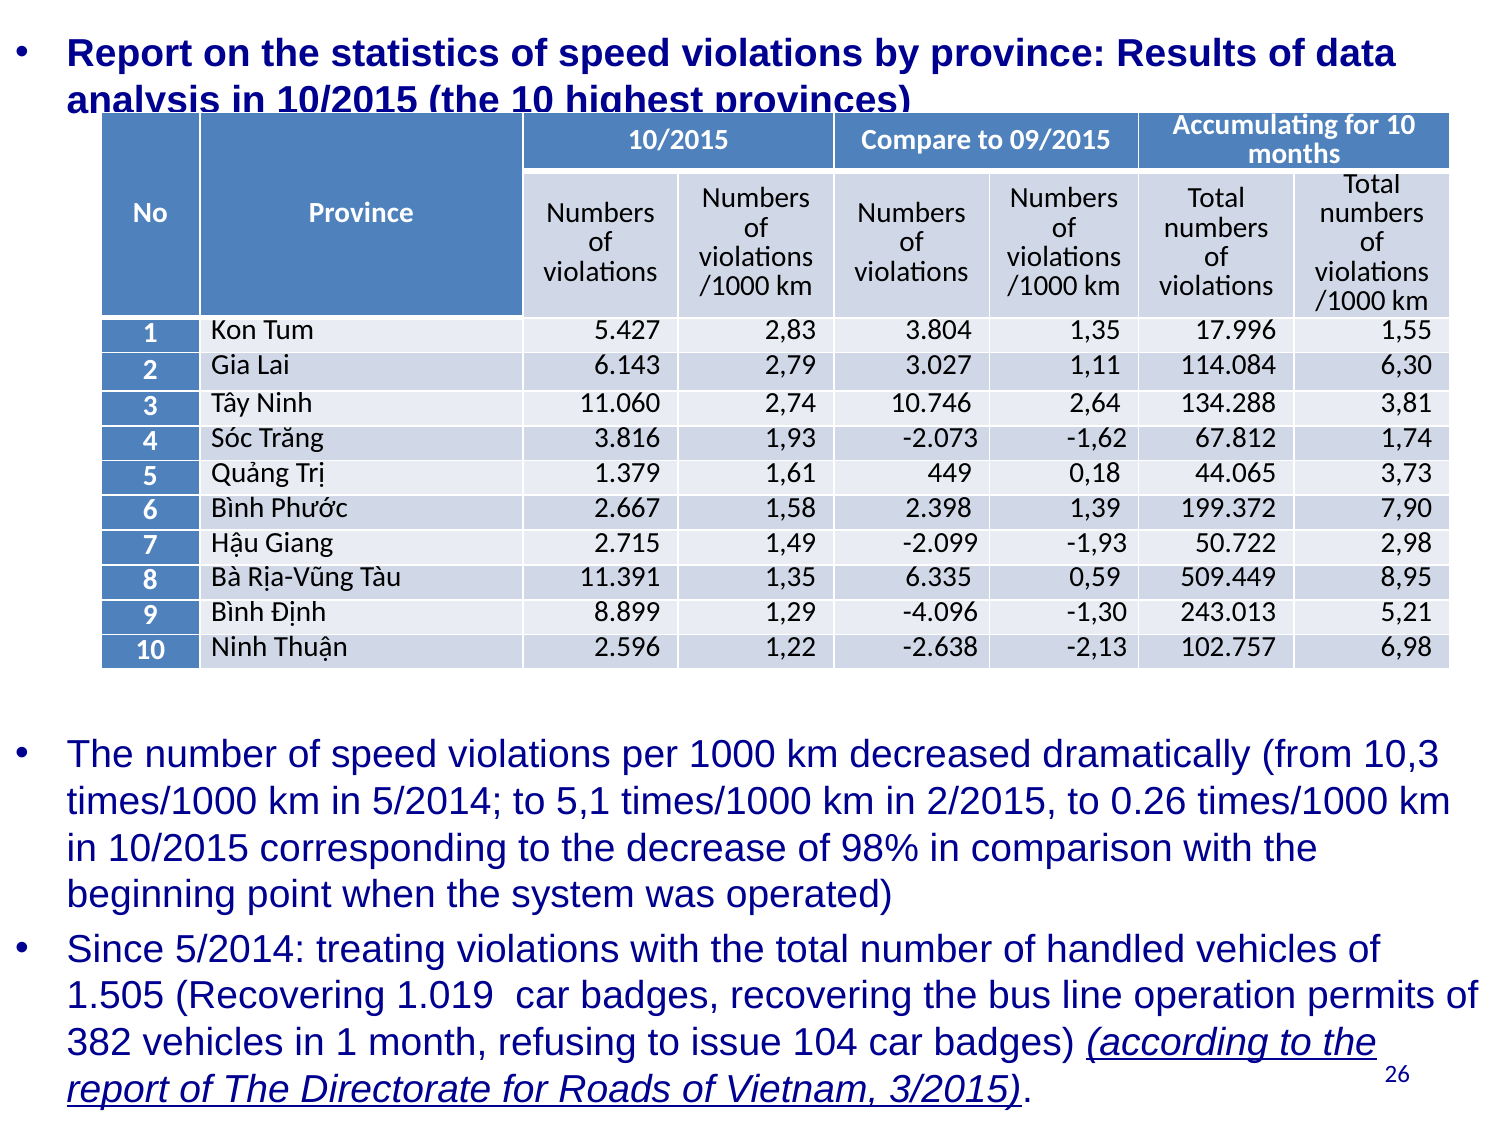

Report on the statistics of speed violations by province: Results of data analysis in 10/2015 (the 10 highest provinces)

The number of speed violations per 1000 km decreased dramatically (from 10,3 times/1000 km in 5/2014; to 5,1 times/1000 km in 2/2015, to 0.26 times/1000 km in 10/2015 corresponding to the decrease of 98% in comparison with the beginning point when the system was operated)
Since 5/2014: treating violations with the total number of handled vehicles of 1.505 (Recovering 1.019  car badges, recovering the bus line operation permits of 382 vehicles in 1 month, refusing to issue 104 car badges) (according to the report of The Directorate for Roads of Vietnam, 3/2015).

| No | Province | 10/2015 |  | Compare to 09/2015 |  | Accumulating for 10 months |  |
| --- | --- | --- | --- | --- | --- | --- | --- |
|  |  | Numbers of violations | Numbers of violations /1000 km | Numbers of violations | Numbers of violations /1000 km | Total numbers of violations | Total numbers of violations /1000 km |
| 1 | Kon Tum | 5.427 | 2,83 | 3.804 | 1,35 | 17.996 | 1,55 |
| 2 | Gia Lai | 6.143 | 2,79 | 3.027 | 1,11 | 114.084 | 6,30 |
| 3 | Tây Ninh | 11.060 | 2,74 | 10.746 | 2,64 | 134.288 | 3,81 |
| 4 | Sóc Trăng | 3.816 | 1,93 | -2.073 | -1,62 | 67.812 | 1,74 |
| 5 | Quảng Trị | 1.379 | 1,61 | 449 | 0,18 | 44.065 | 3,73 |
| 6 | Bình Phước | 2.667 | 1,58 | 2.398 | 1,39 | 199.372 | 7,90 |
| 7 | Hậu Giang | 2.715 | 1,49 | -2.099 | -1,93 | 50.722 | 2,98 |
| 8 | Bà Rịa-Vũng Tàu | 11.391 | 1,35 | 6.335 | 0,59 | 509.449 | 8,95 |
| 9 | Bình Định | 8.899 | 1,29 | -4.096 | -1,30 | 243.013 | 5,21 |
| 10 | Ninh Thuận | 2.596 | 1,22 | -2.638 | -2,13 | 102.757 | 6,98 |
26